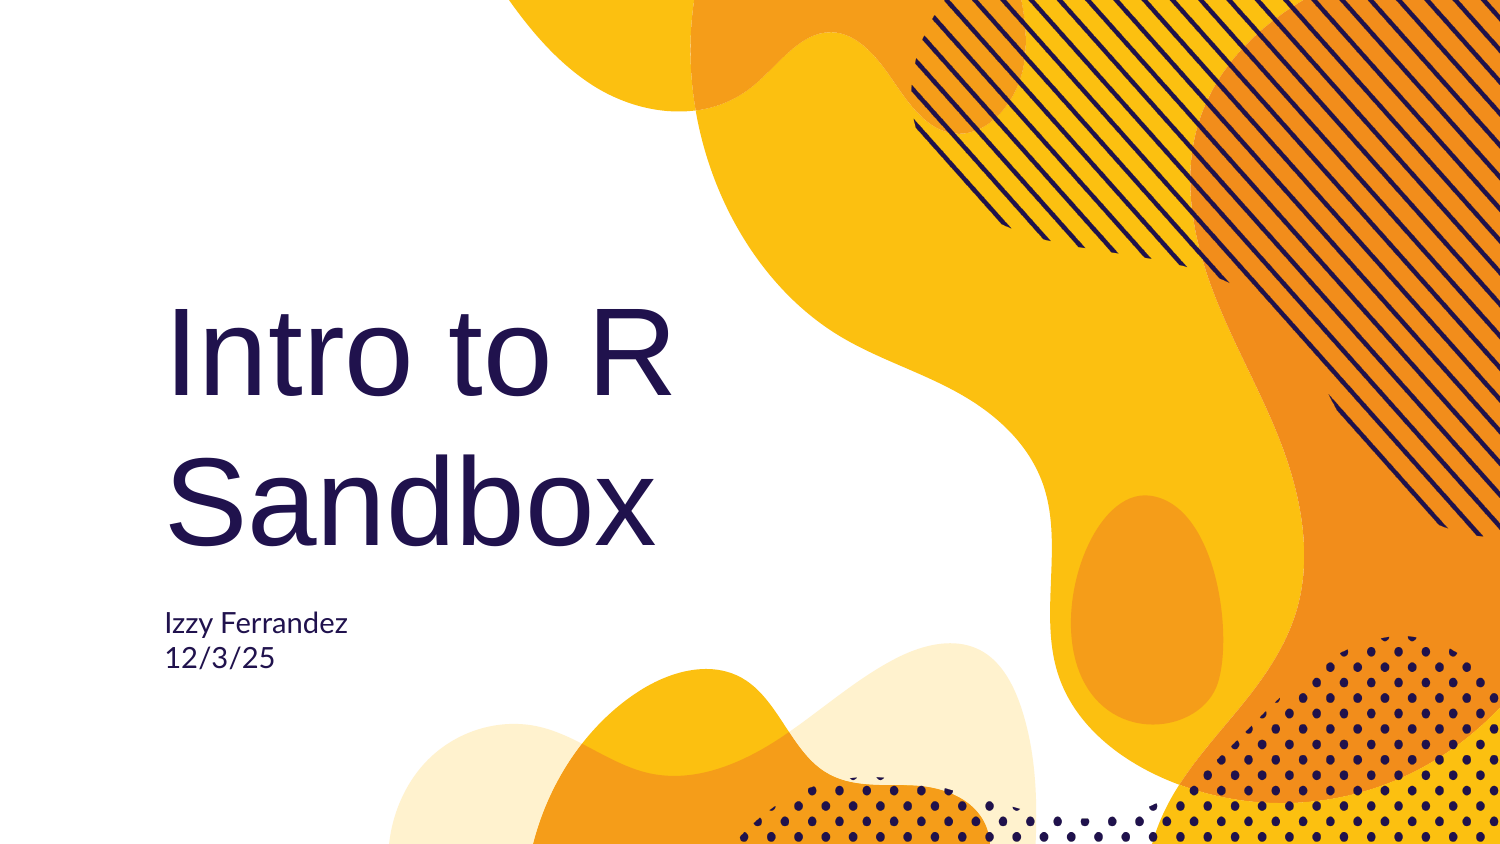

# Intro to R
Sandbox
Izzy Ferrandez
12/3/25